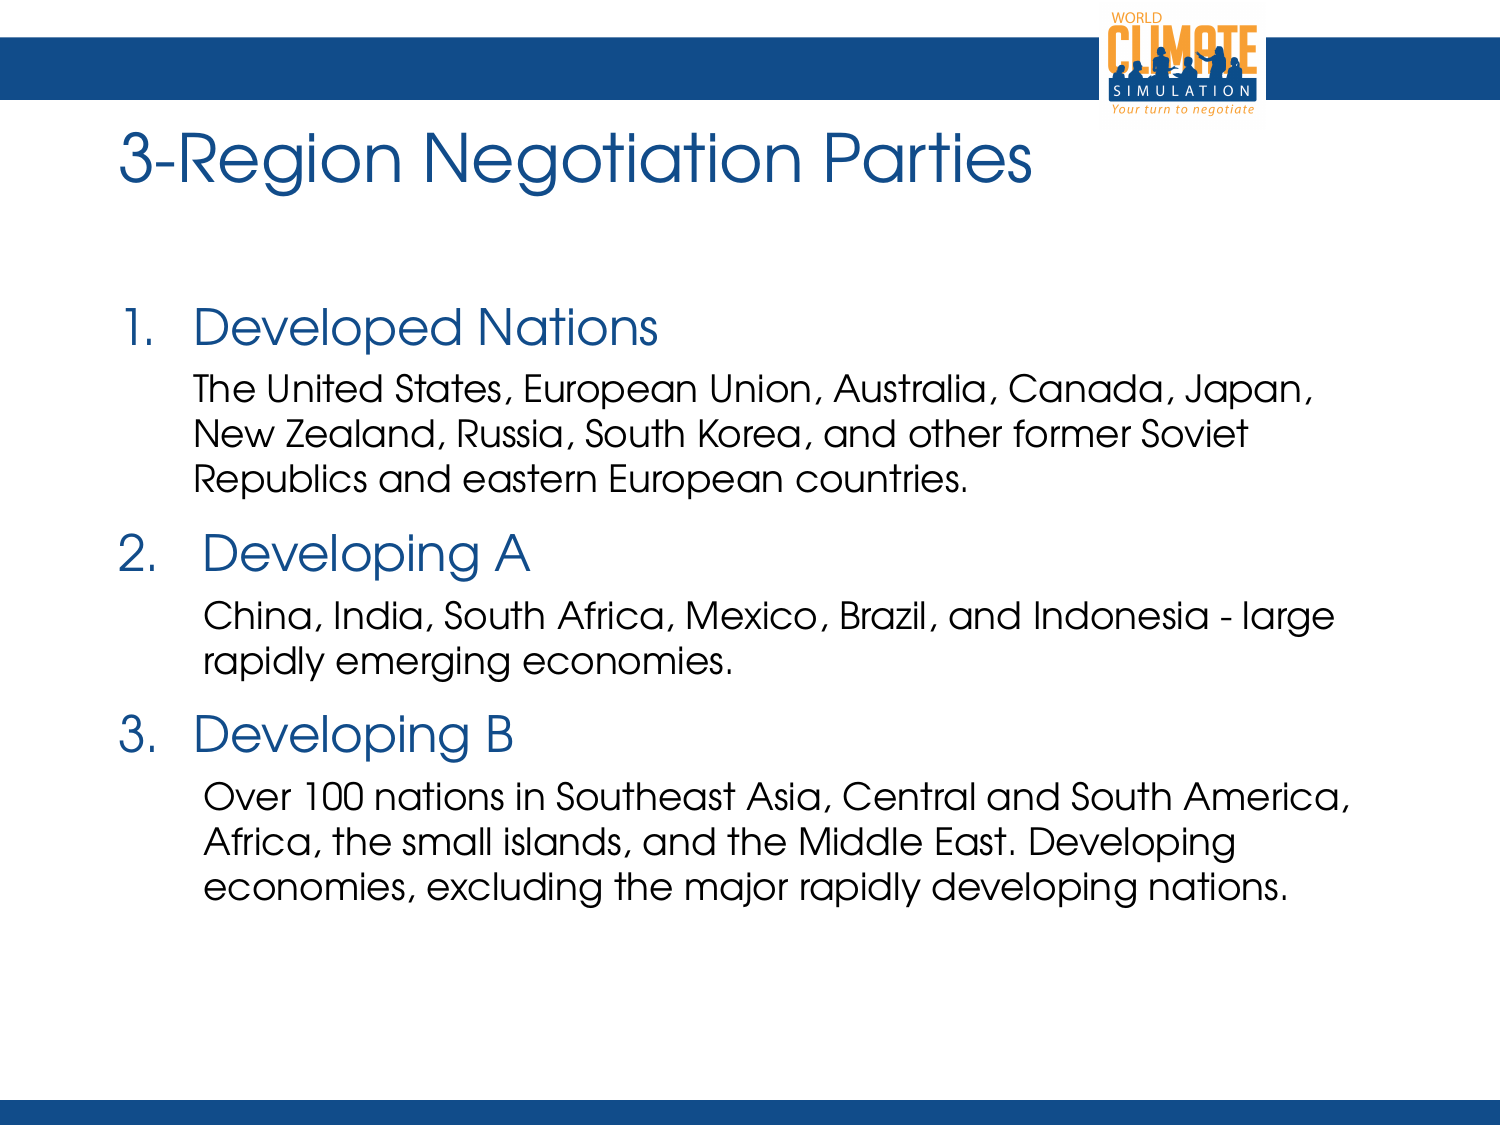

# 3-Region Negotiation Parties
Developed Nations
The United States, European Union, Australia, Canada, Japan, New Zealand, Russia, South Korea, and other former Soviet Republics and eastern European countries.
Developing A
China, India, South Africa, Mexico, Brazil, and Indonesia - large rapidly emerging economies.
Developing B
Over 100 nations in Southeast Asia, Central and South America, Africa, the small islands, and the Middle East. Developing economies, excluding the major rapidly developing nations.